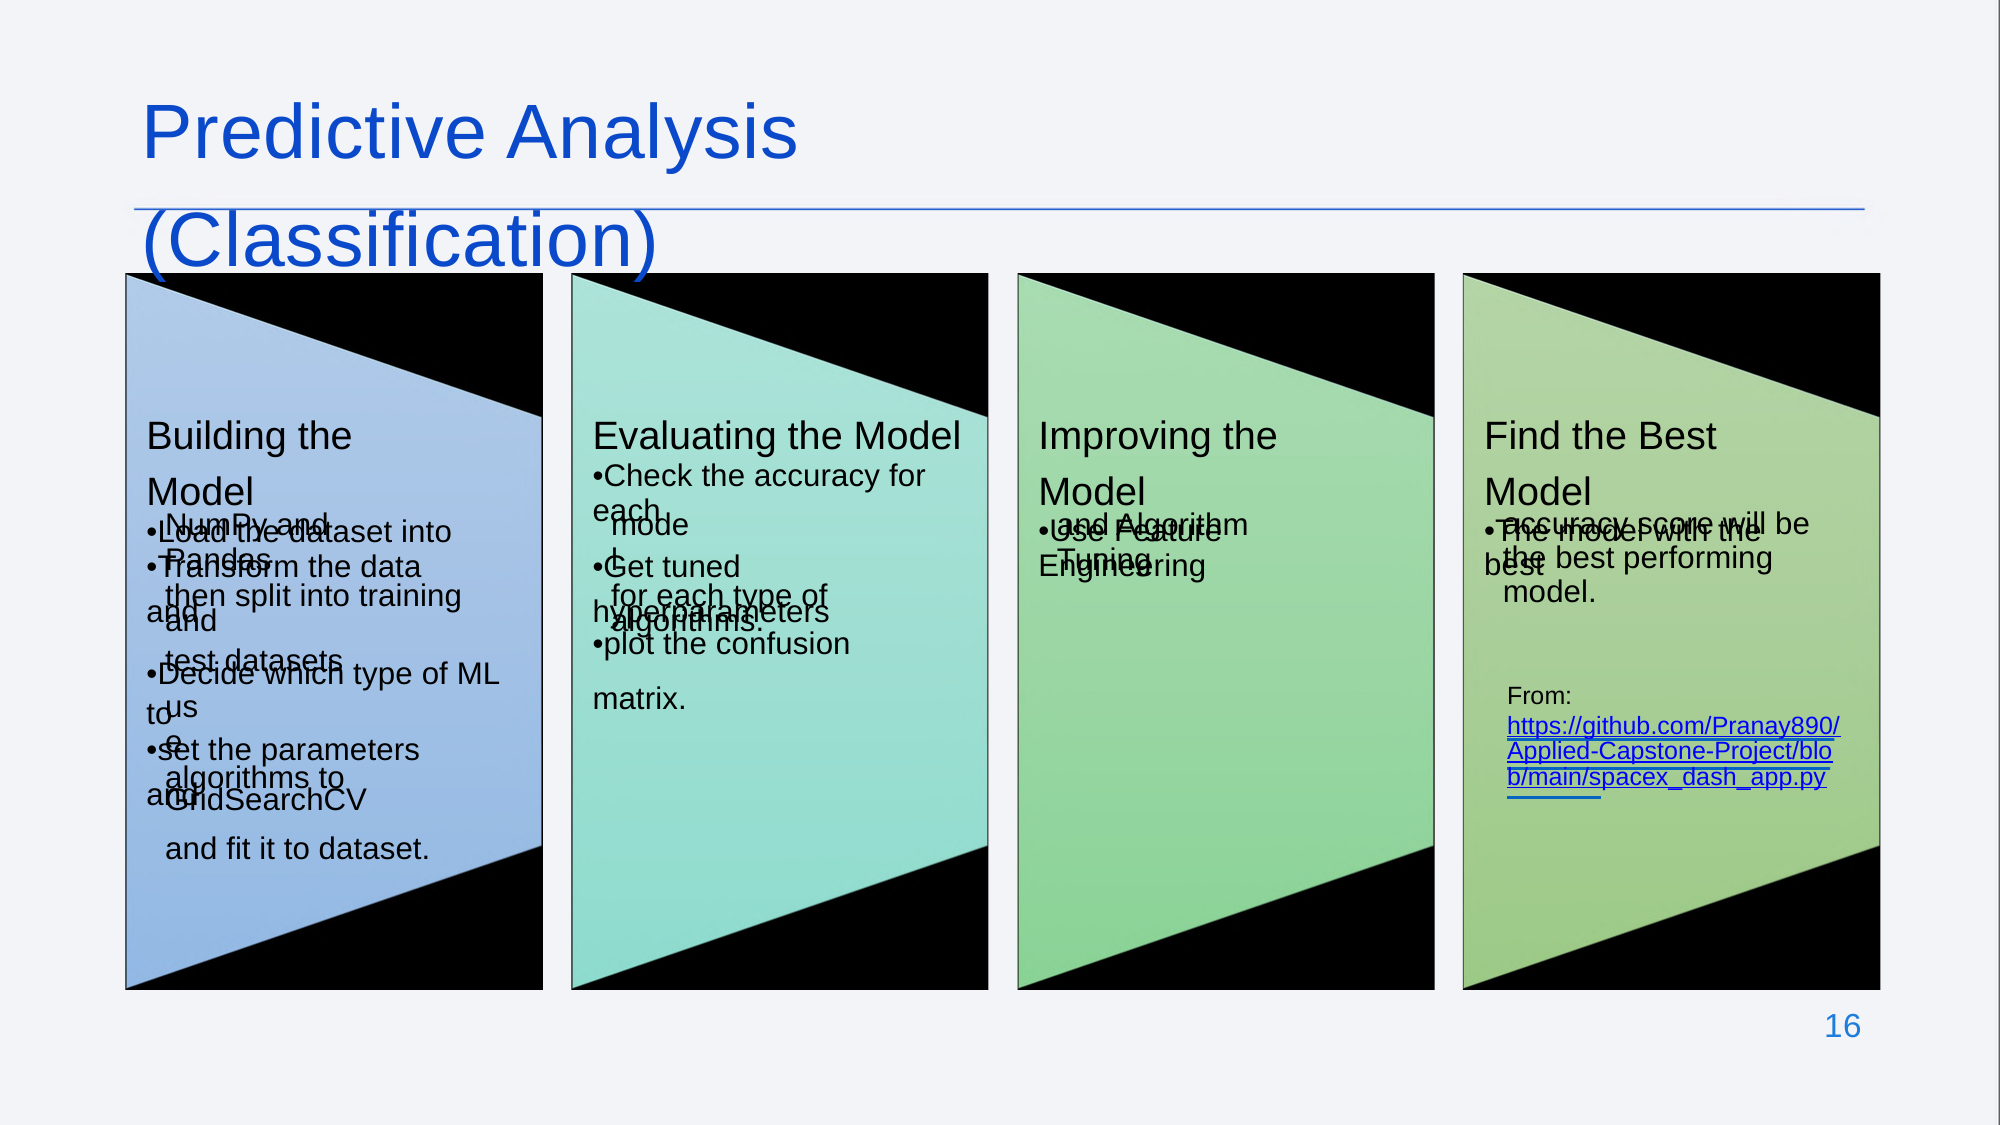

Predictive Analysis (Classification)

Building the Model
•Load the dataset into
Evaluating the Model
•Check the accuracy for each
Improving the Model
•Use Feature Engineering
Find the Best Model
•The model with the best
NumPy and Pandas
model
and Algorithm Tuning
accuracy score will be the best performing model.
•Transform the data and
•Get tuned hyperparameters
then split into training and
test datasets
for each type of algorithms.
•plot the confusion matrix.
•Decide which type of ML to
From: https://github.com/Pranay890/Applied-Capstone-Project/blob/main/spacex_dash_app.py
use
•set the parameters and

algorithms to GridSearchCV
and fit it to dataset.

16